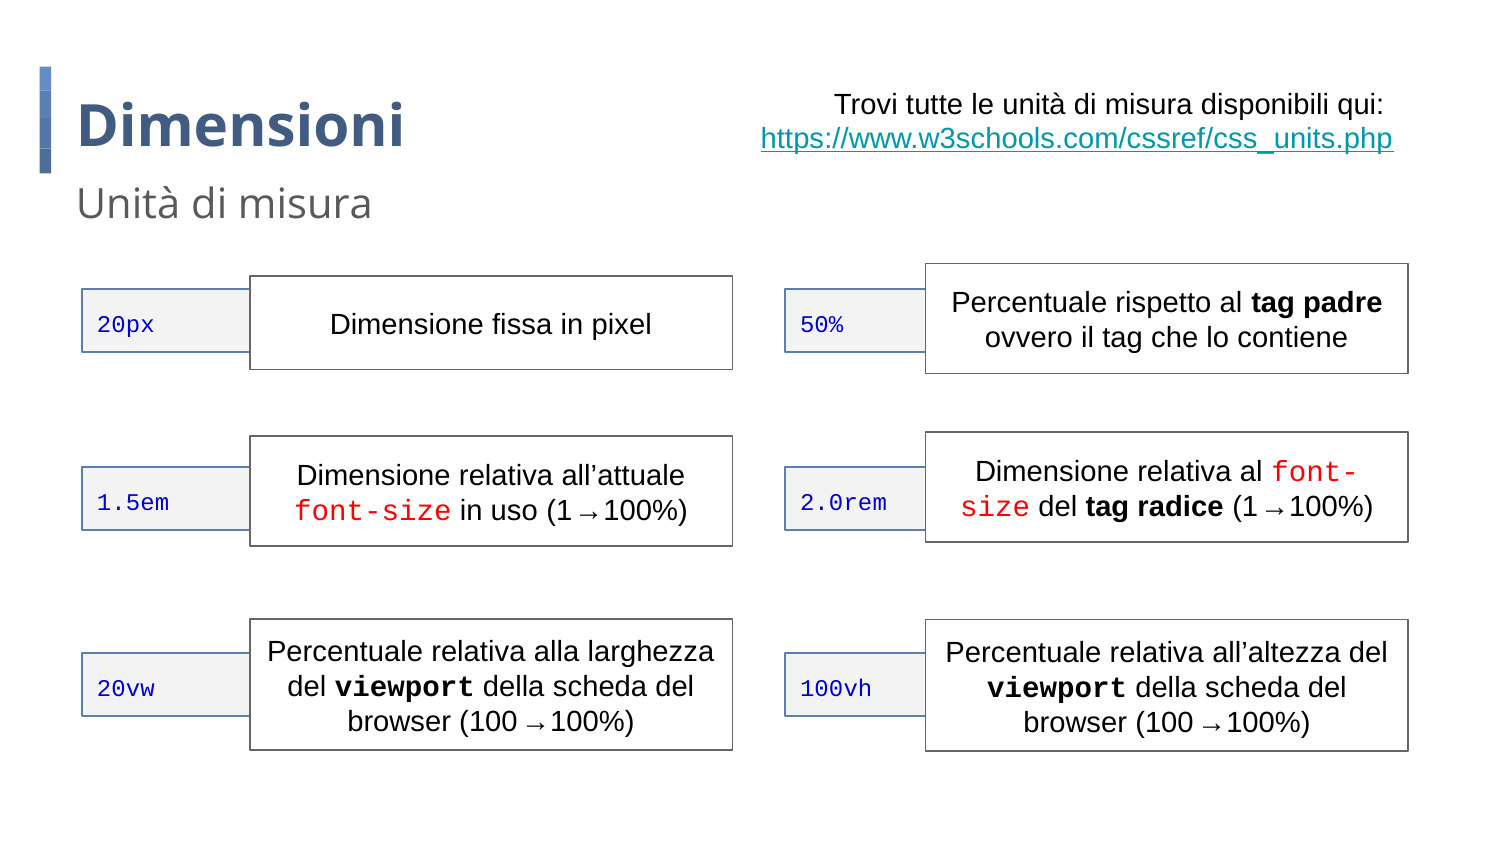

Trovi tutte le unità di misura disponibili qui: https://www.w3schools.com/cssref/css_units.php
# Dimensioni

Unità di misura
Percentuale rispetto al tag padre ovvero il tag che lo contiene
Dimensione fissa in pixel
20px
50%
Dimensione relativa al font-size del tag radice (1 →100%)
Dimensione relativa all’attuale font-size in uso (1 →100%)
1.5em
2.0rem
Percentuale relativa alla larghezza del viewport della scheda del browser (100 →100%)
Percentuale relativa all’altezza del viewport della scheda del browser (100 →100%)
20vw
100vh